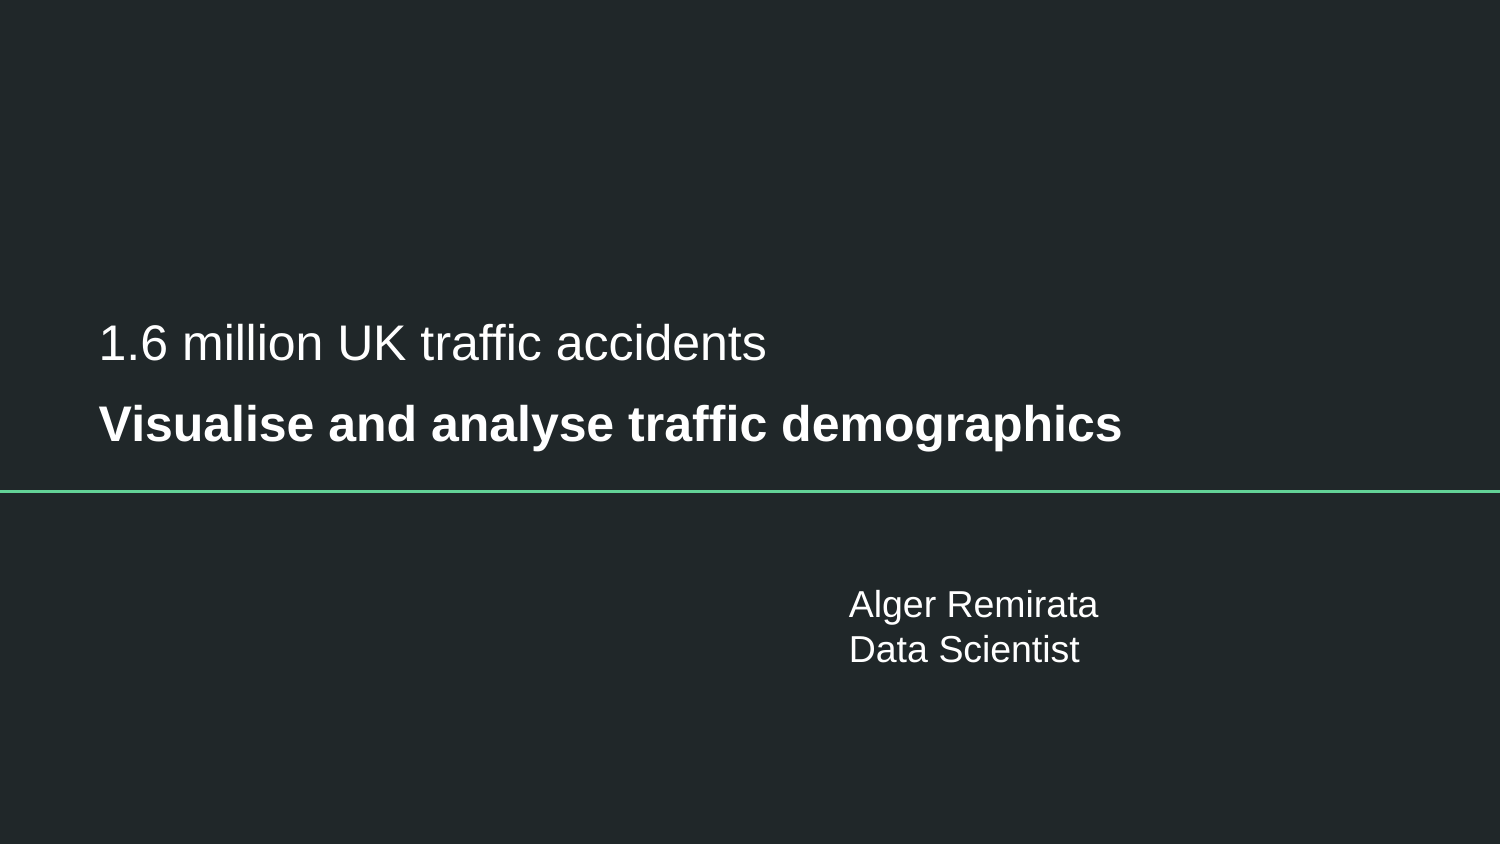

# 1.6 million UK traffic accidents
Visualise and analyse traffic demographics
Alger Remirata
Data Scientist